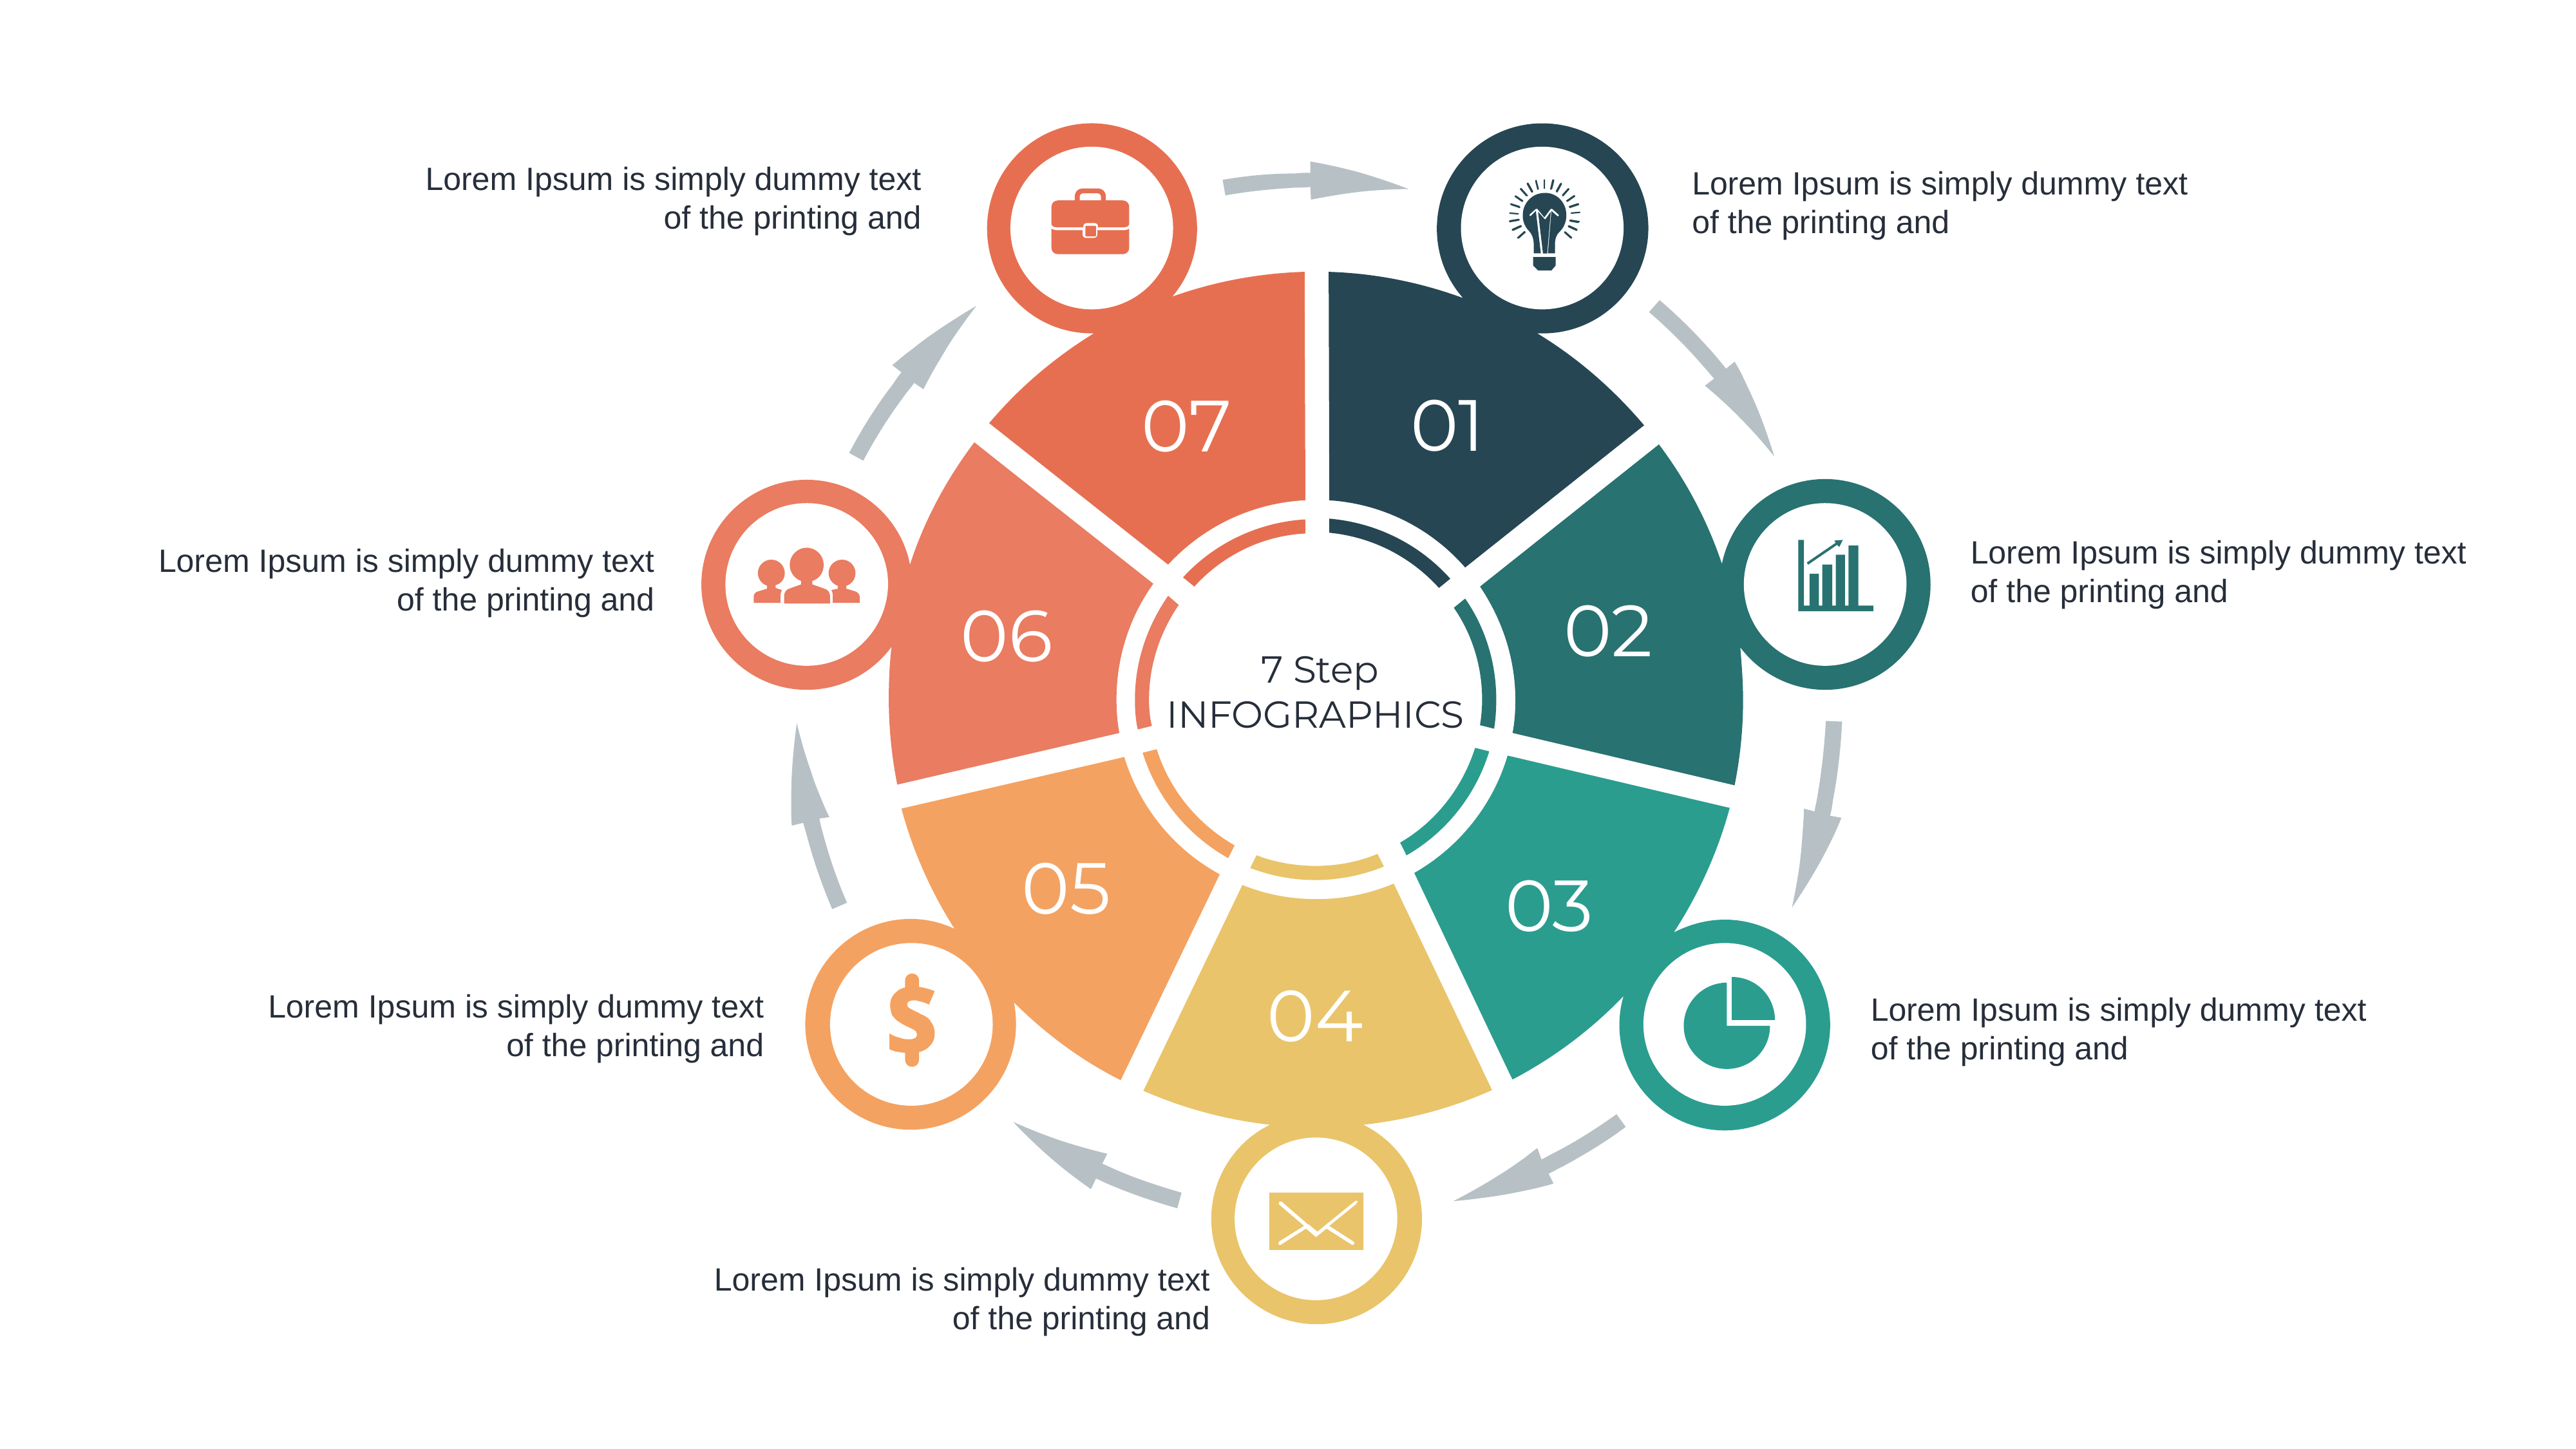

Lorem Ipsum is simply dummy text of the printing and
Lorem Ipsum is simply dummy text of the printing and

01
07

Lorem Ipsum is simply dummy text of the printing and
Lorem Ipsum is simply dummy text of the printing and

02
06

7 Step
INFOGRAPHICS

05

03

04

Lorem Ipsum is simply dummy text of the printing and
Lorem Ipsum is simply dummy text of the printing and

Lorem Ipsum is simply dummy text of the printing and